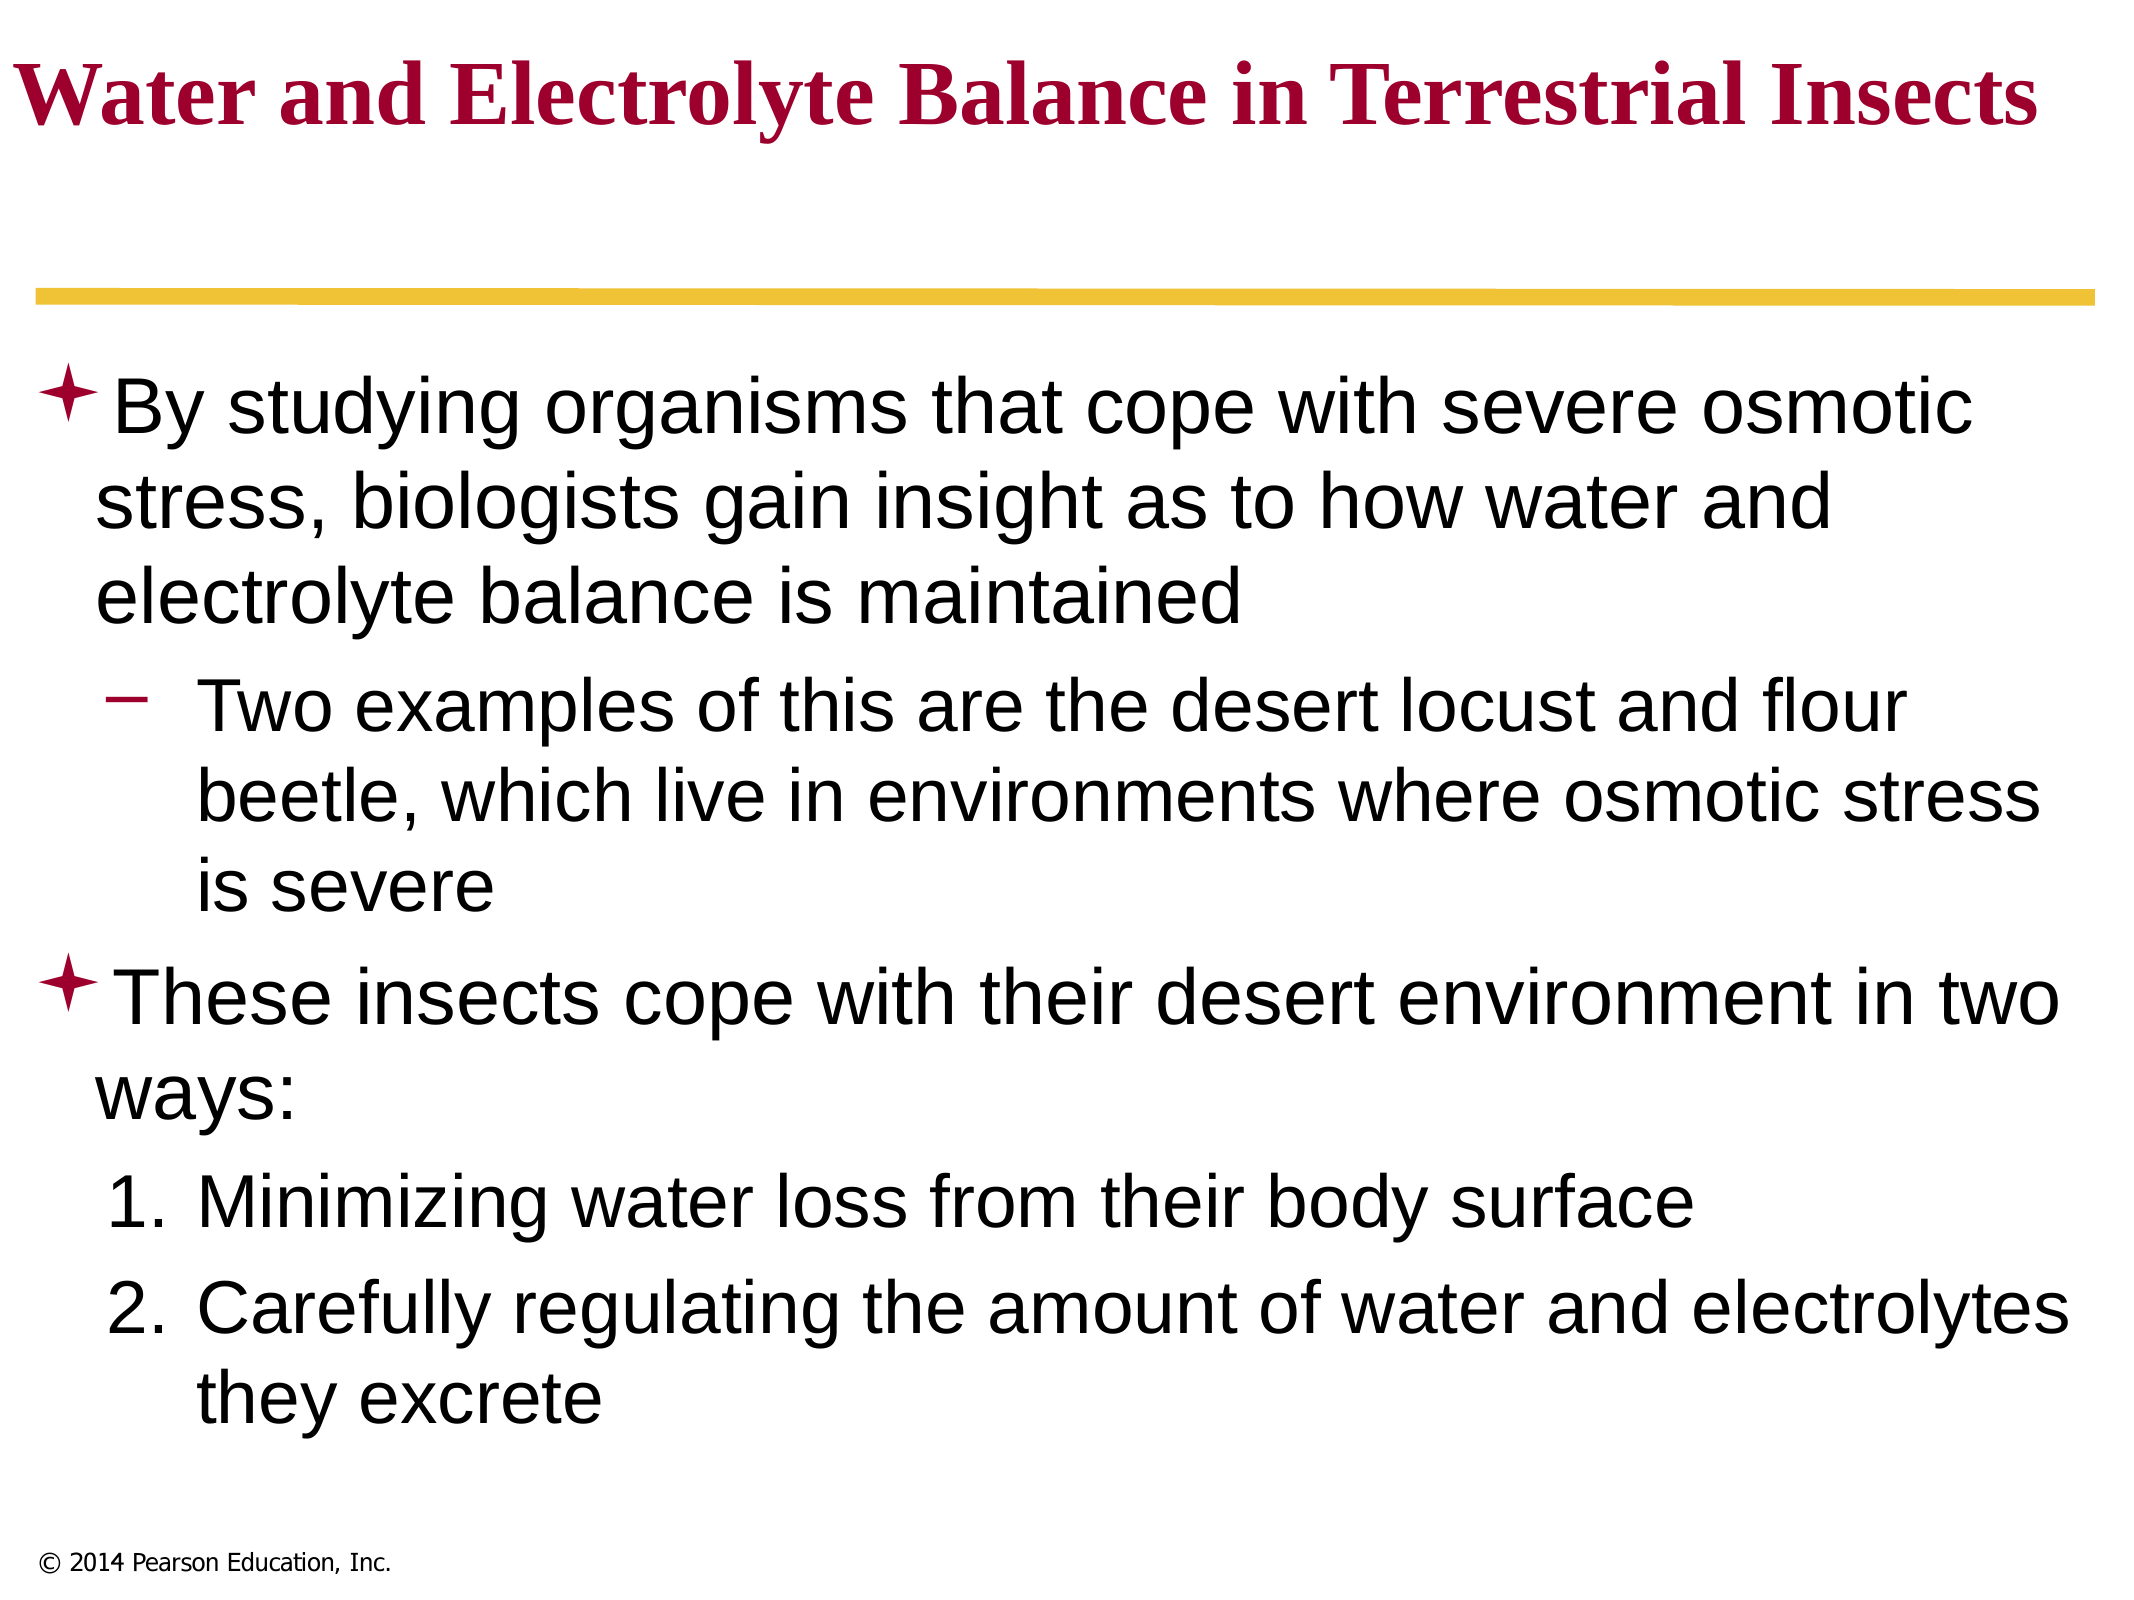

Water and Electrolyte Balance in Terrestrial Insects

By studying organisms that cope with severe osmotic stress, biologists gain insight as to how water and electrolyte balance is maintained
Two examples of this are the desert locust and flour beetle, which live in environments where osmotic stress is severe
These insects cope with their desert environment in two ways:
Minimizing water loss from their body surface
Carefully regulating the amount of water and electrolytes they excrete